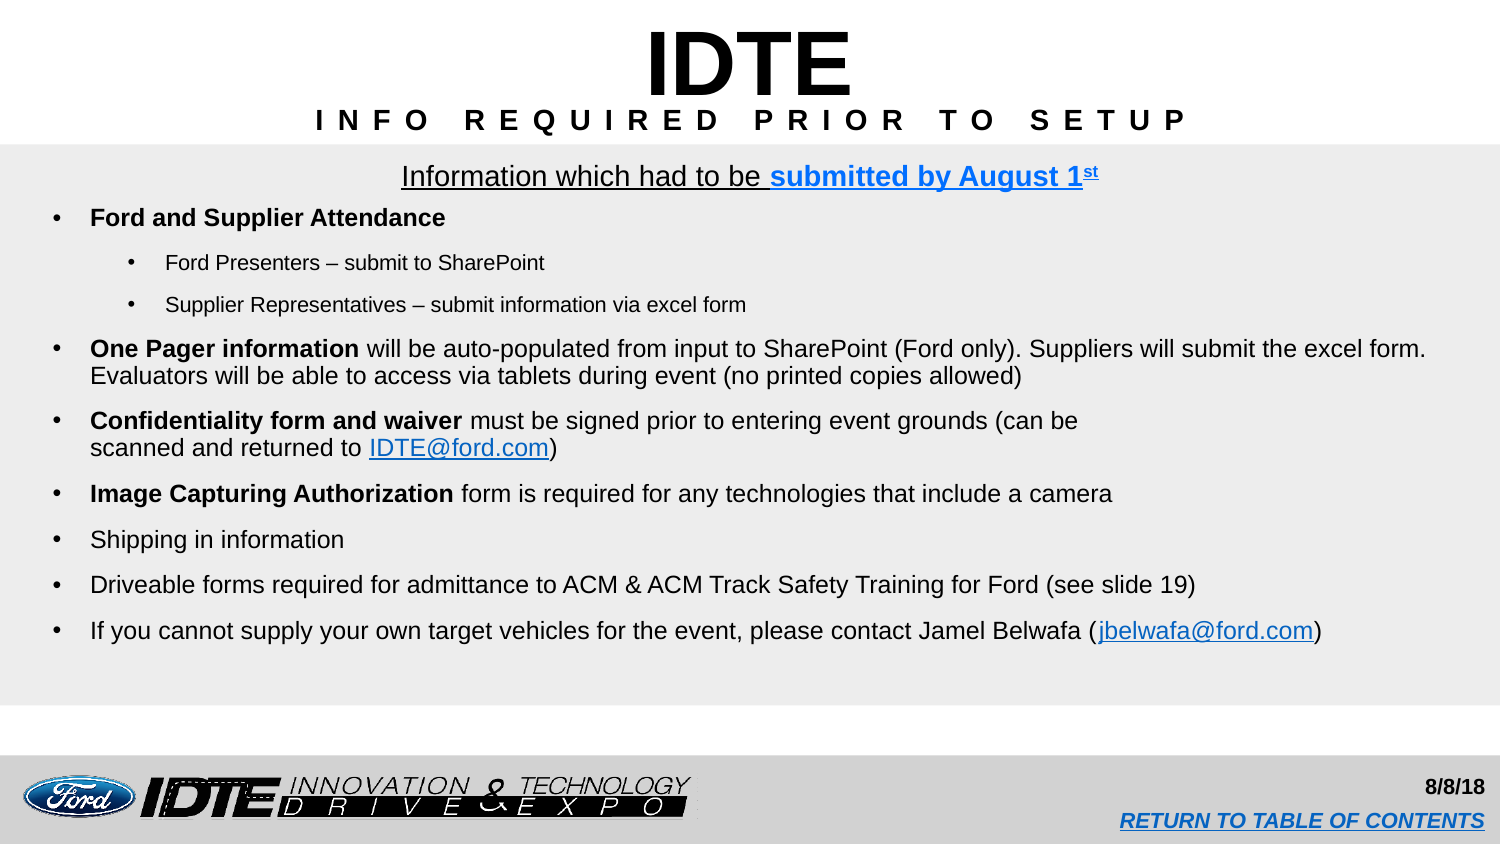

IDTE
INFO REQUIRED PRIOR TO SETUP

Information which had to be submitted by August 1st
Ford and Supplier Attendance
Ford Presenters – submit to SharePoint
Supplier Representatives – submit information via excel form
One Pager information will be auto-populated from input to SharePoint (Ford only). Suppliers will submit the excel form. Evaluators will be able to access via tablets during event (no printed copies allowed)
Confidentiality form and waiver must be signed prior to entering event grounds (can be
scanned and returned to IDTE@ford.com)
Image Capturing Authorization form is required for any technologies that include a camera
Shipping in information
Driveable forms required for admittance to ACM & ACM Track Safety Training for Ford (see slide 19)
If you cannot supply your own target vehicles for the event, please contact Jamel Belwafa (jbelwafa@ford.com)